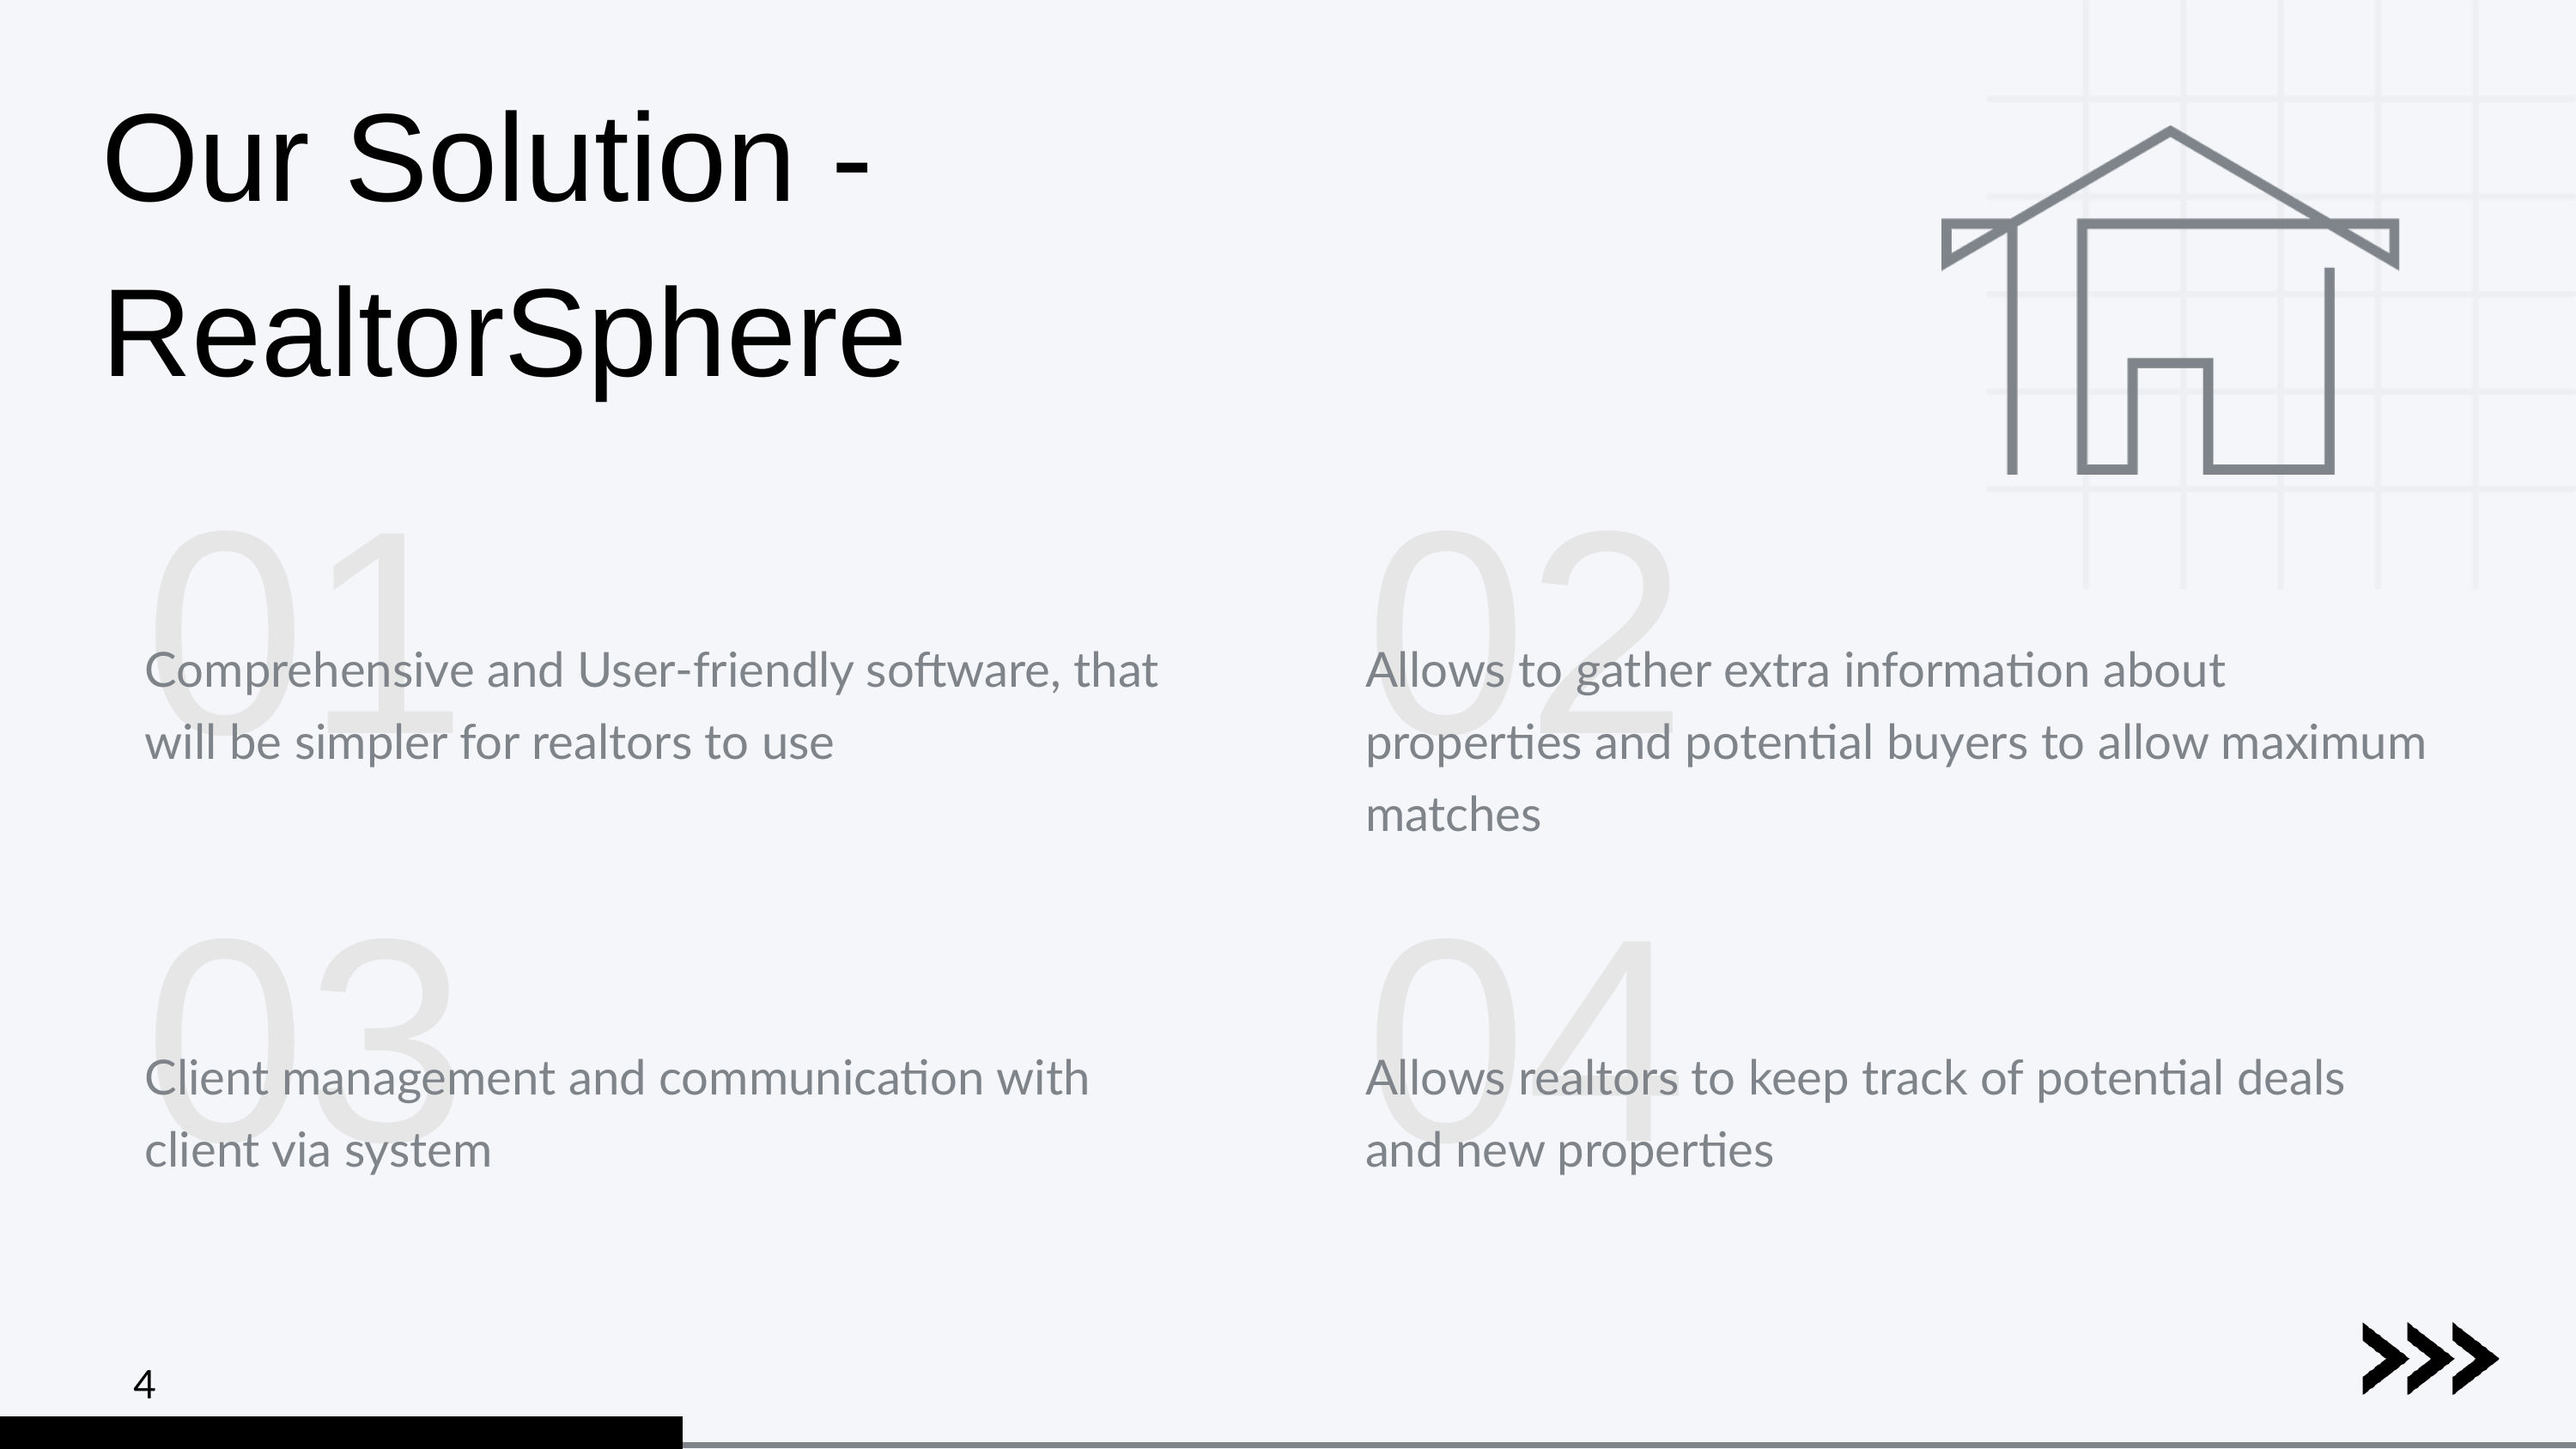

Our Solution - RealtorSphere

01
02
Comprehensive and User-friendly software, that will be simpler for realtors to use
Allows to gather extra information about properties and potential buyers to allow maximum matches
03
04
Client management and communication with client via system
Allows realtors to keep track of potential deals and new properties

4